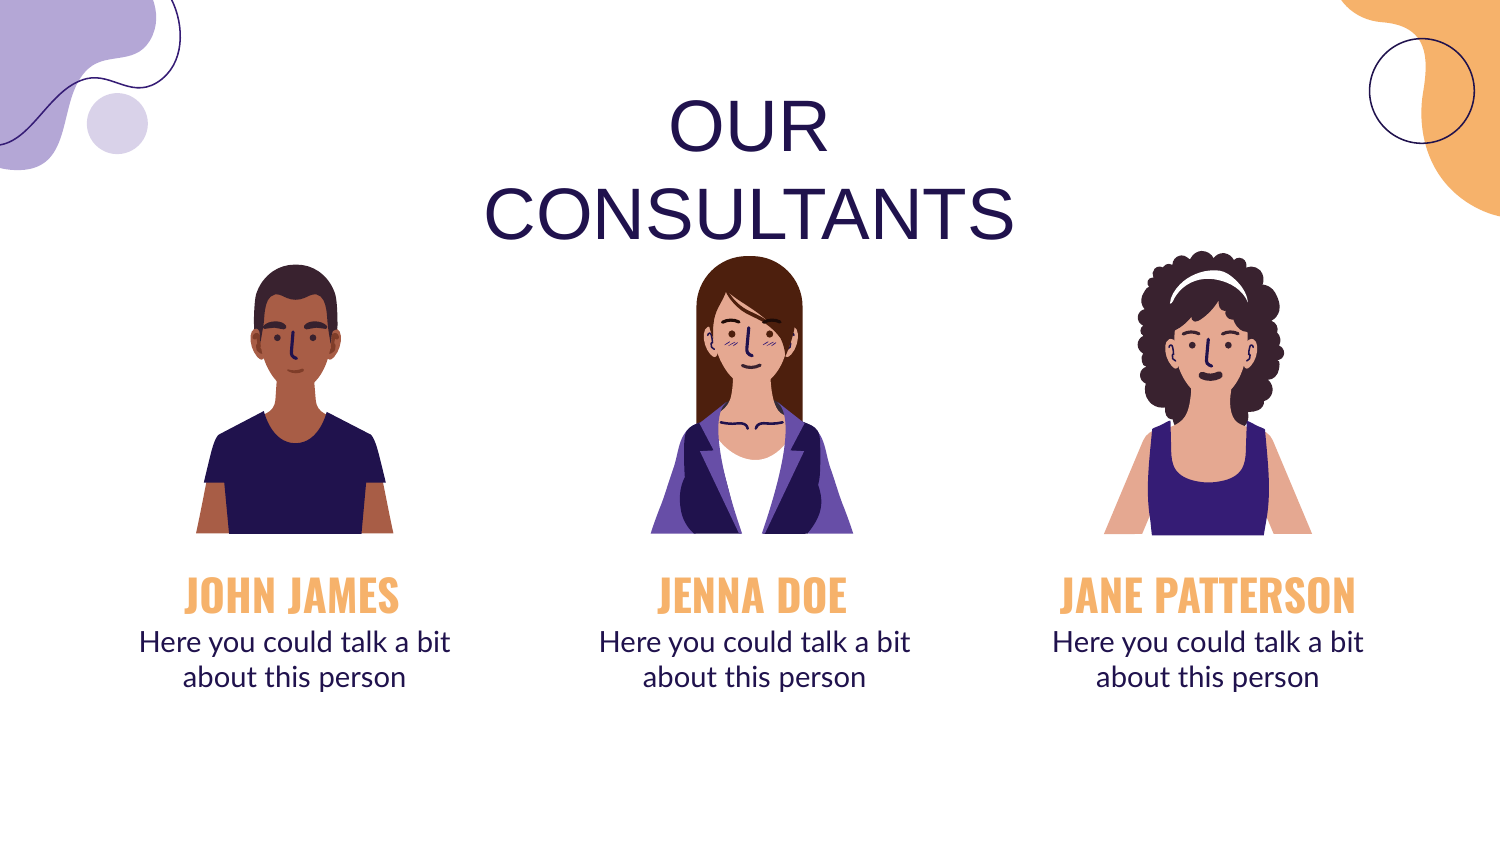

# OUR CONSULTANTS

JOHN JAMES
JENNA DOE
JANE PATTERSON
Here you could talk a bit about this person
Here you could talk a bit about this person
Here you could talk a bit about this person